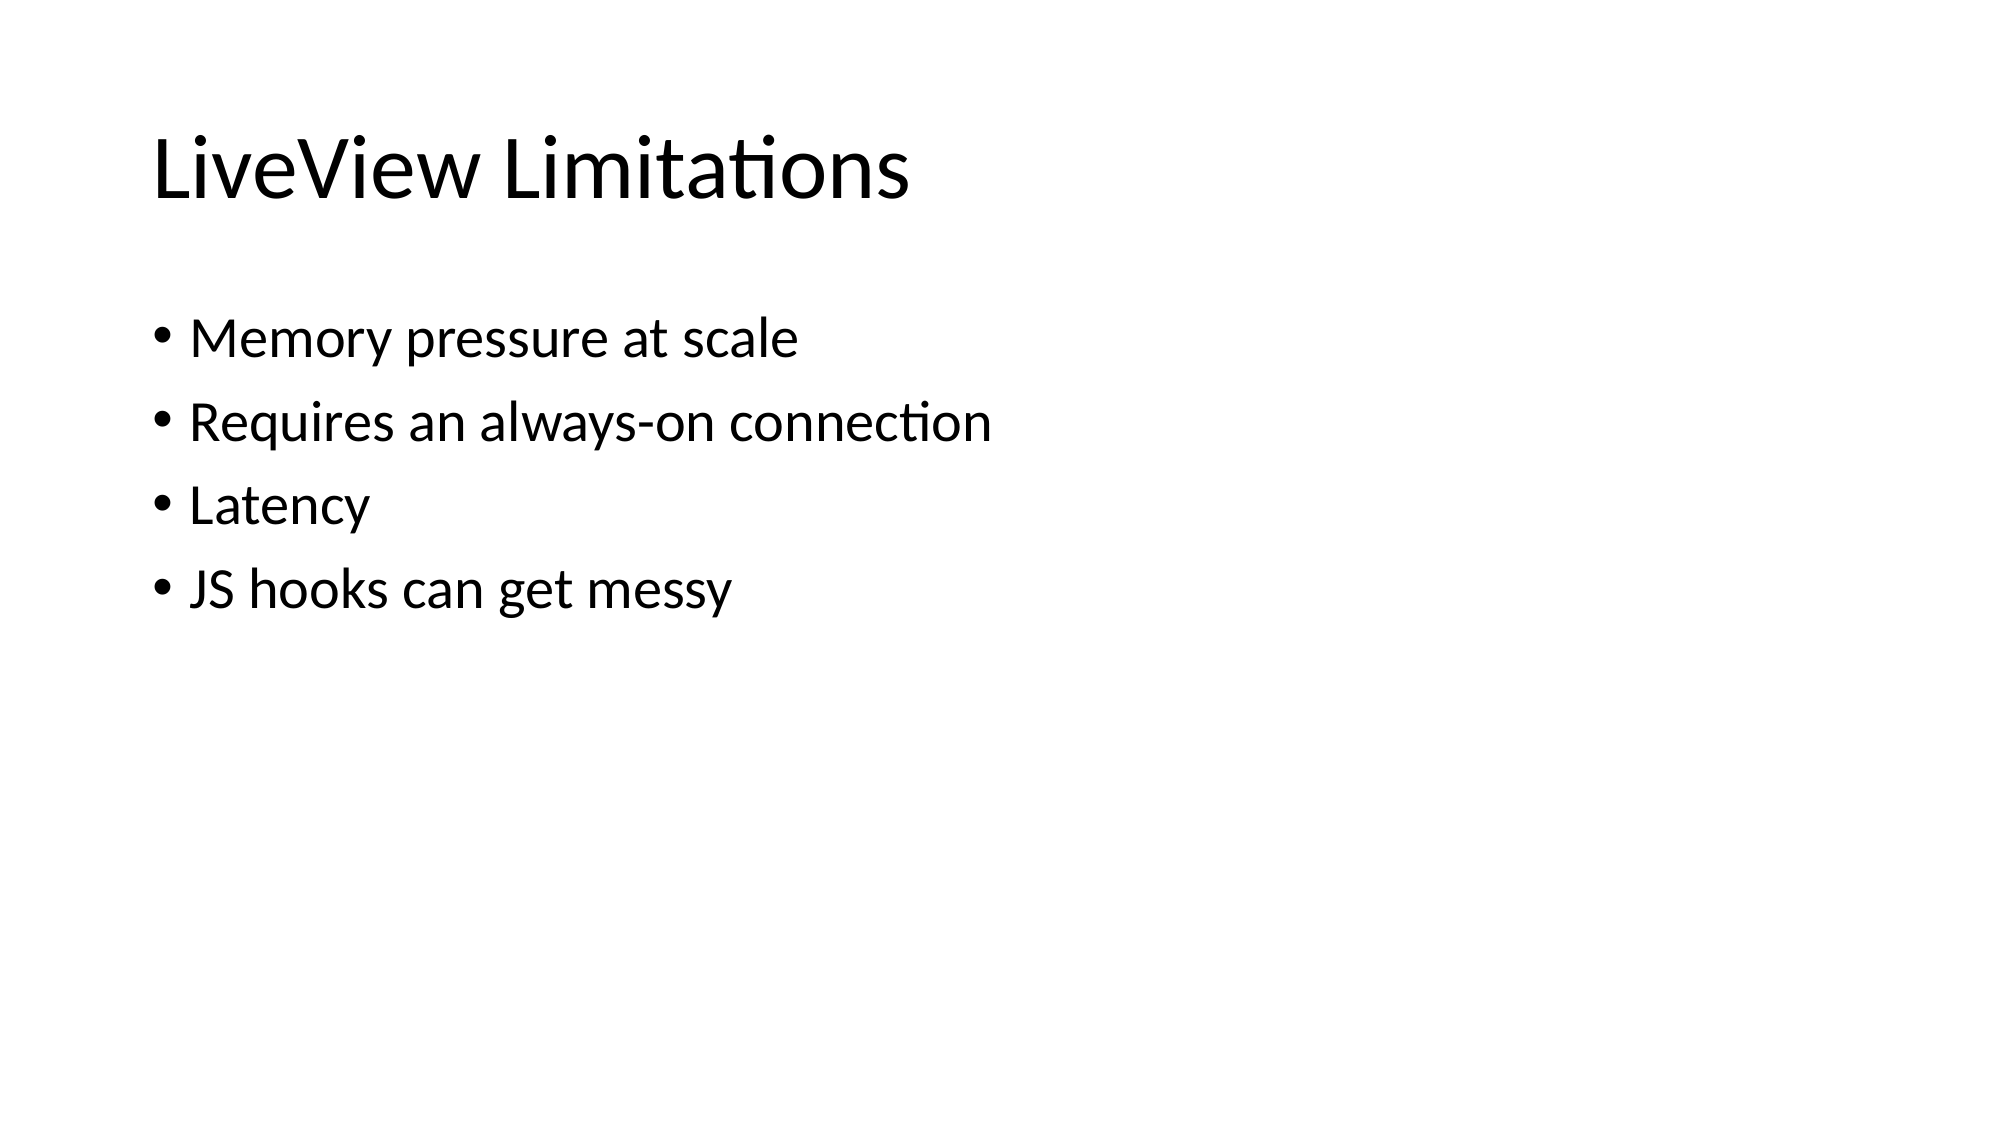

# LiveView Limitations
Memory pressure at scale
Requires an always-on connection
Latency
JS hooks can get messy